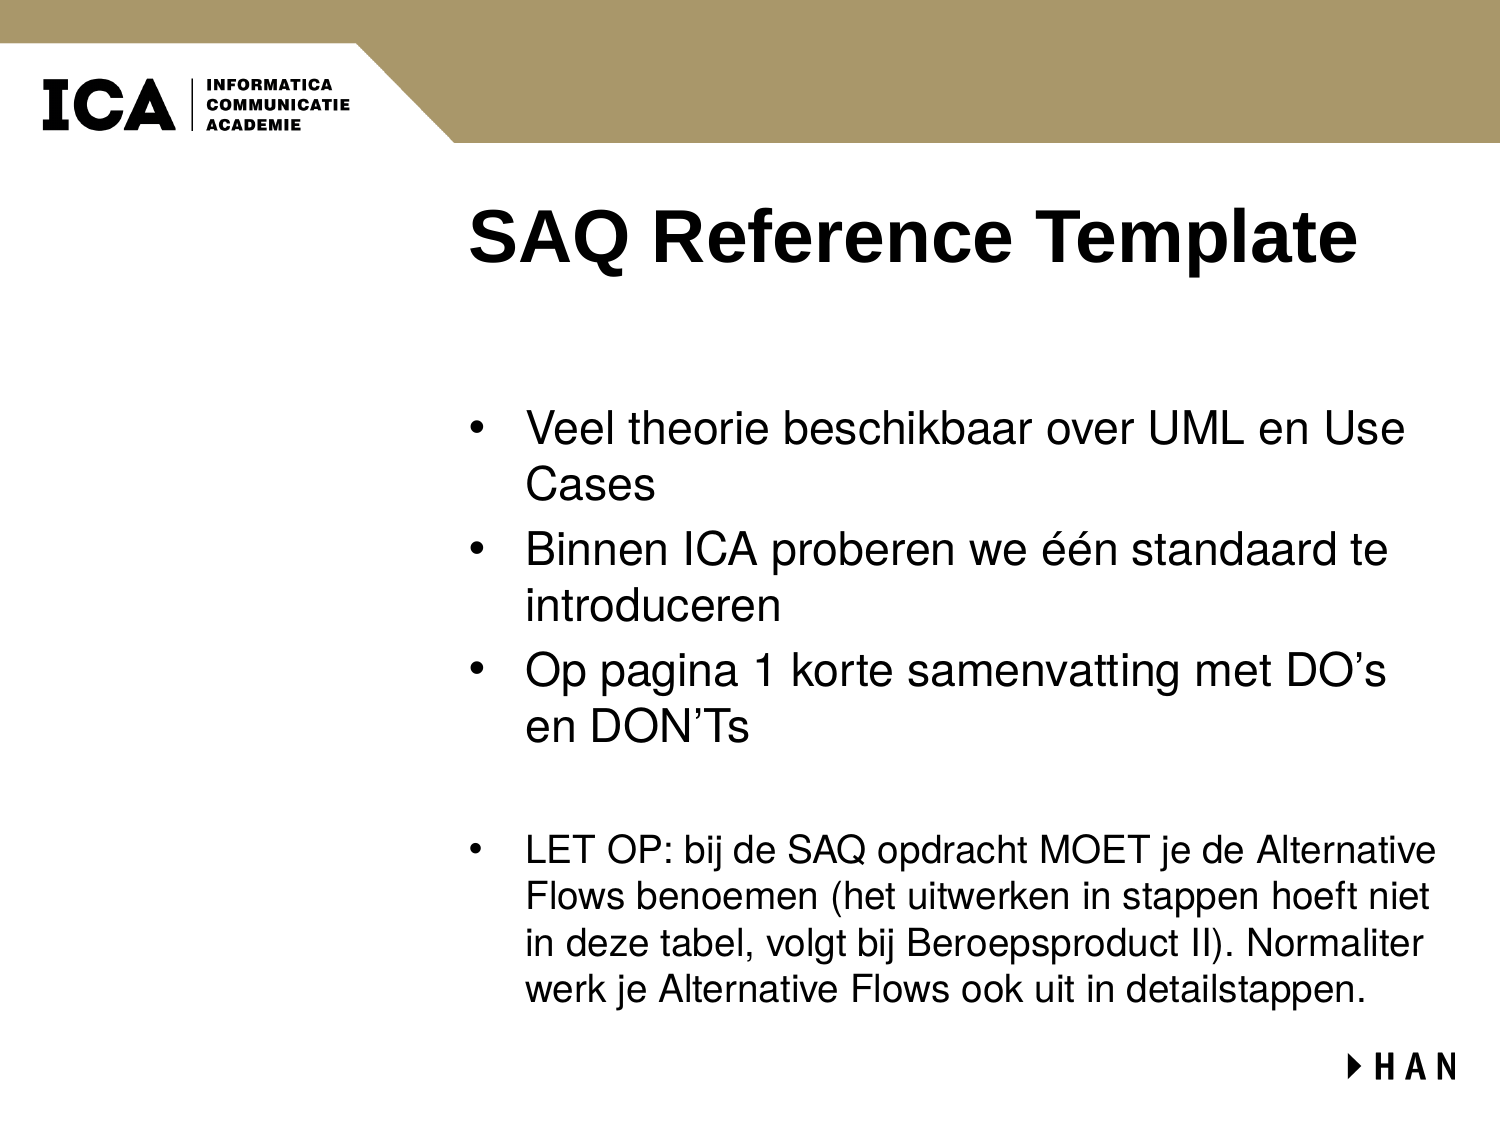

# SAQ Reference Template

Veel theorie beschikbaar over UML en Use Cases
Binnen ICA proberen we één standaard te introduceren
Op pagina 1 korte samenvatting met DO’s en DON’Ts

LET OP: bij de SAQ opdracht MOET je de Alternative Flows benoemen (het uitwerken in stappen hoeft niet in deze tabel, volgt bij Beroepsproduct II). Normaliter werk je Alternative Flows ook uit in detailstappen.